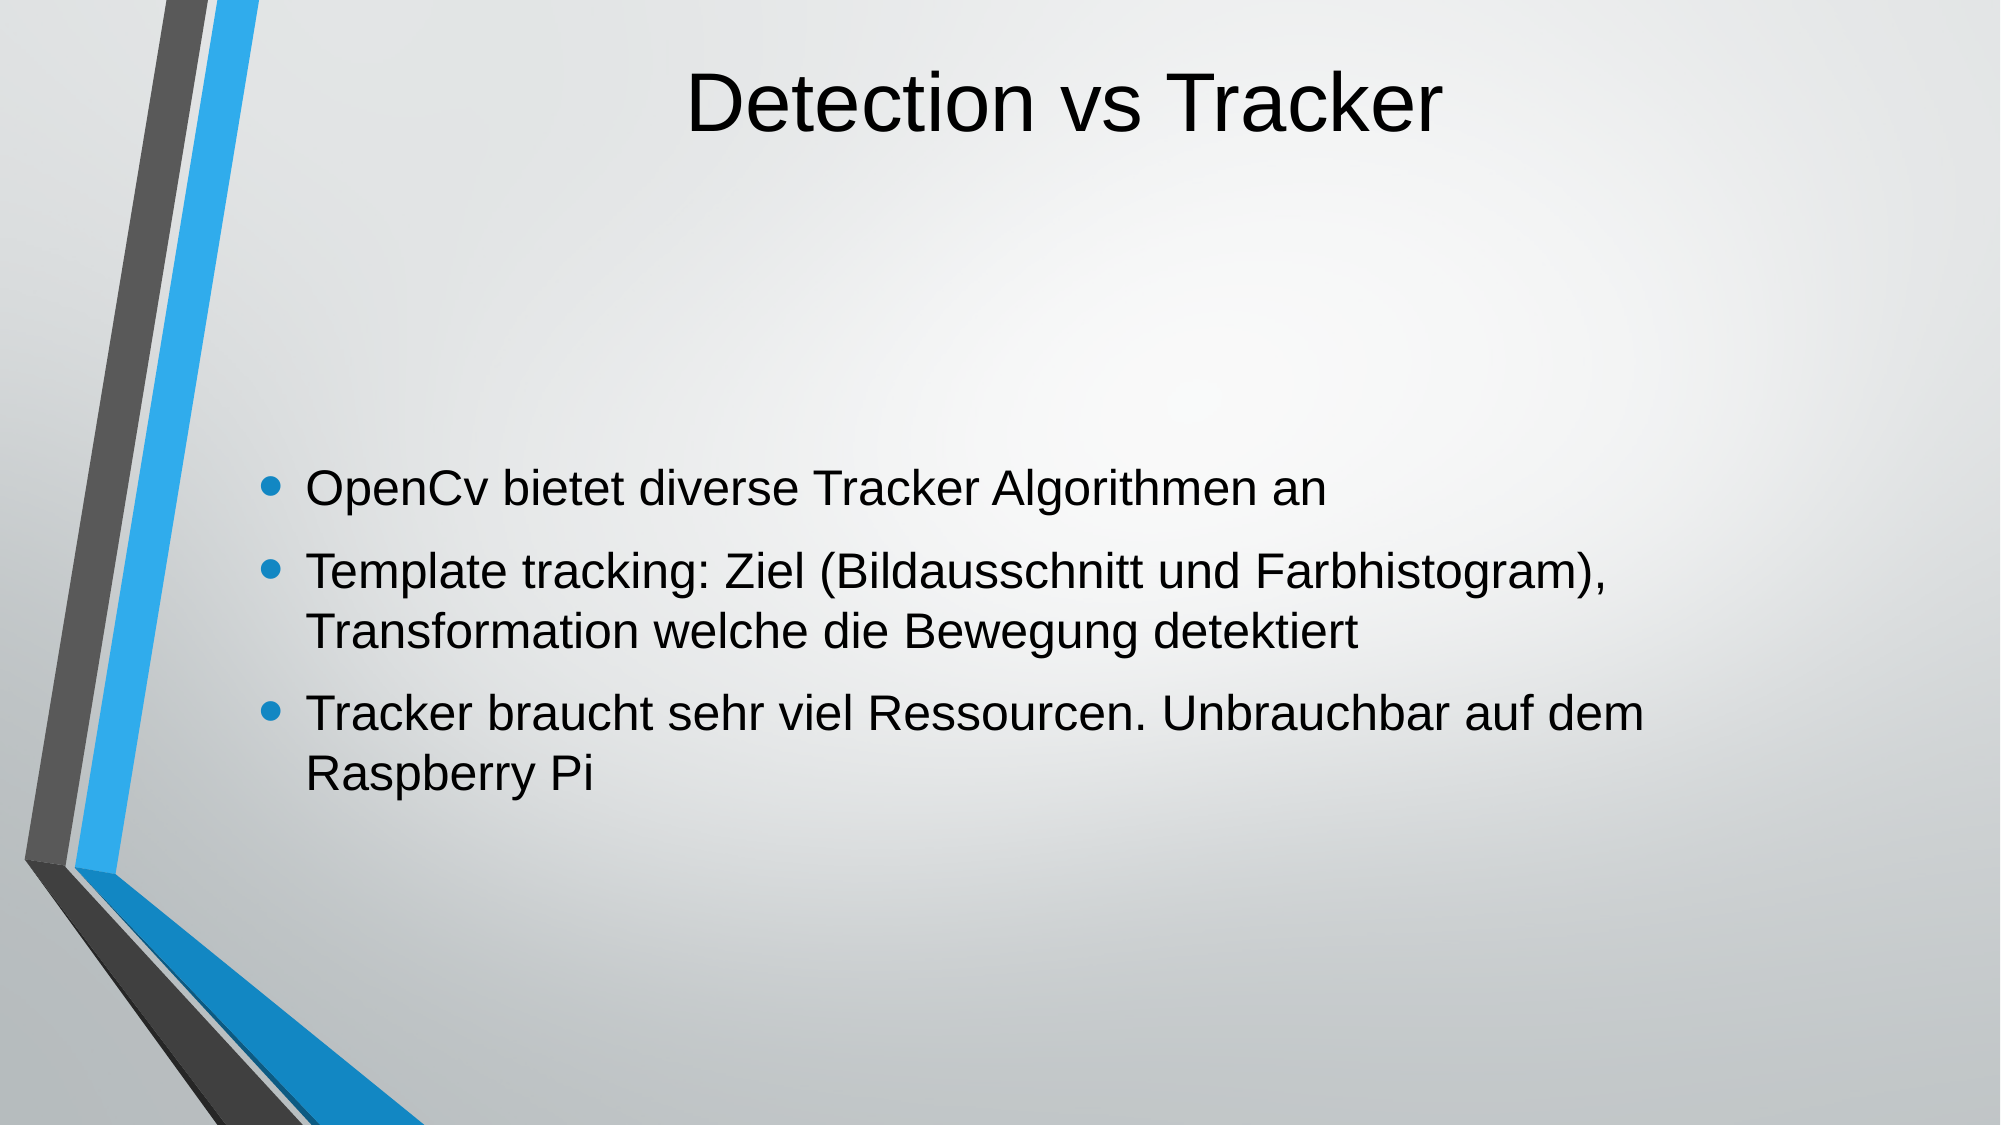

# Detection vs Tracker

OpenCv bietet diverse Tracker Algorithmen an
Template tracking: Ziel (Bildausschnitt und Farbhistogram), Transformation welche die Bewegung detektiert
Tracker braucht sehr viel Ressourcen. Unbrauchbar auf dem Raspberry Pi